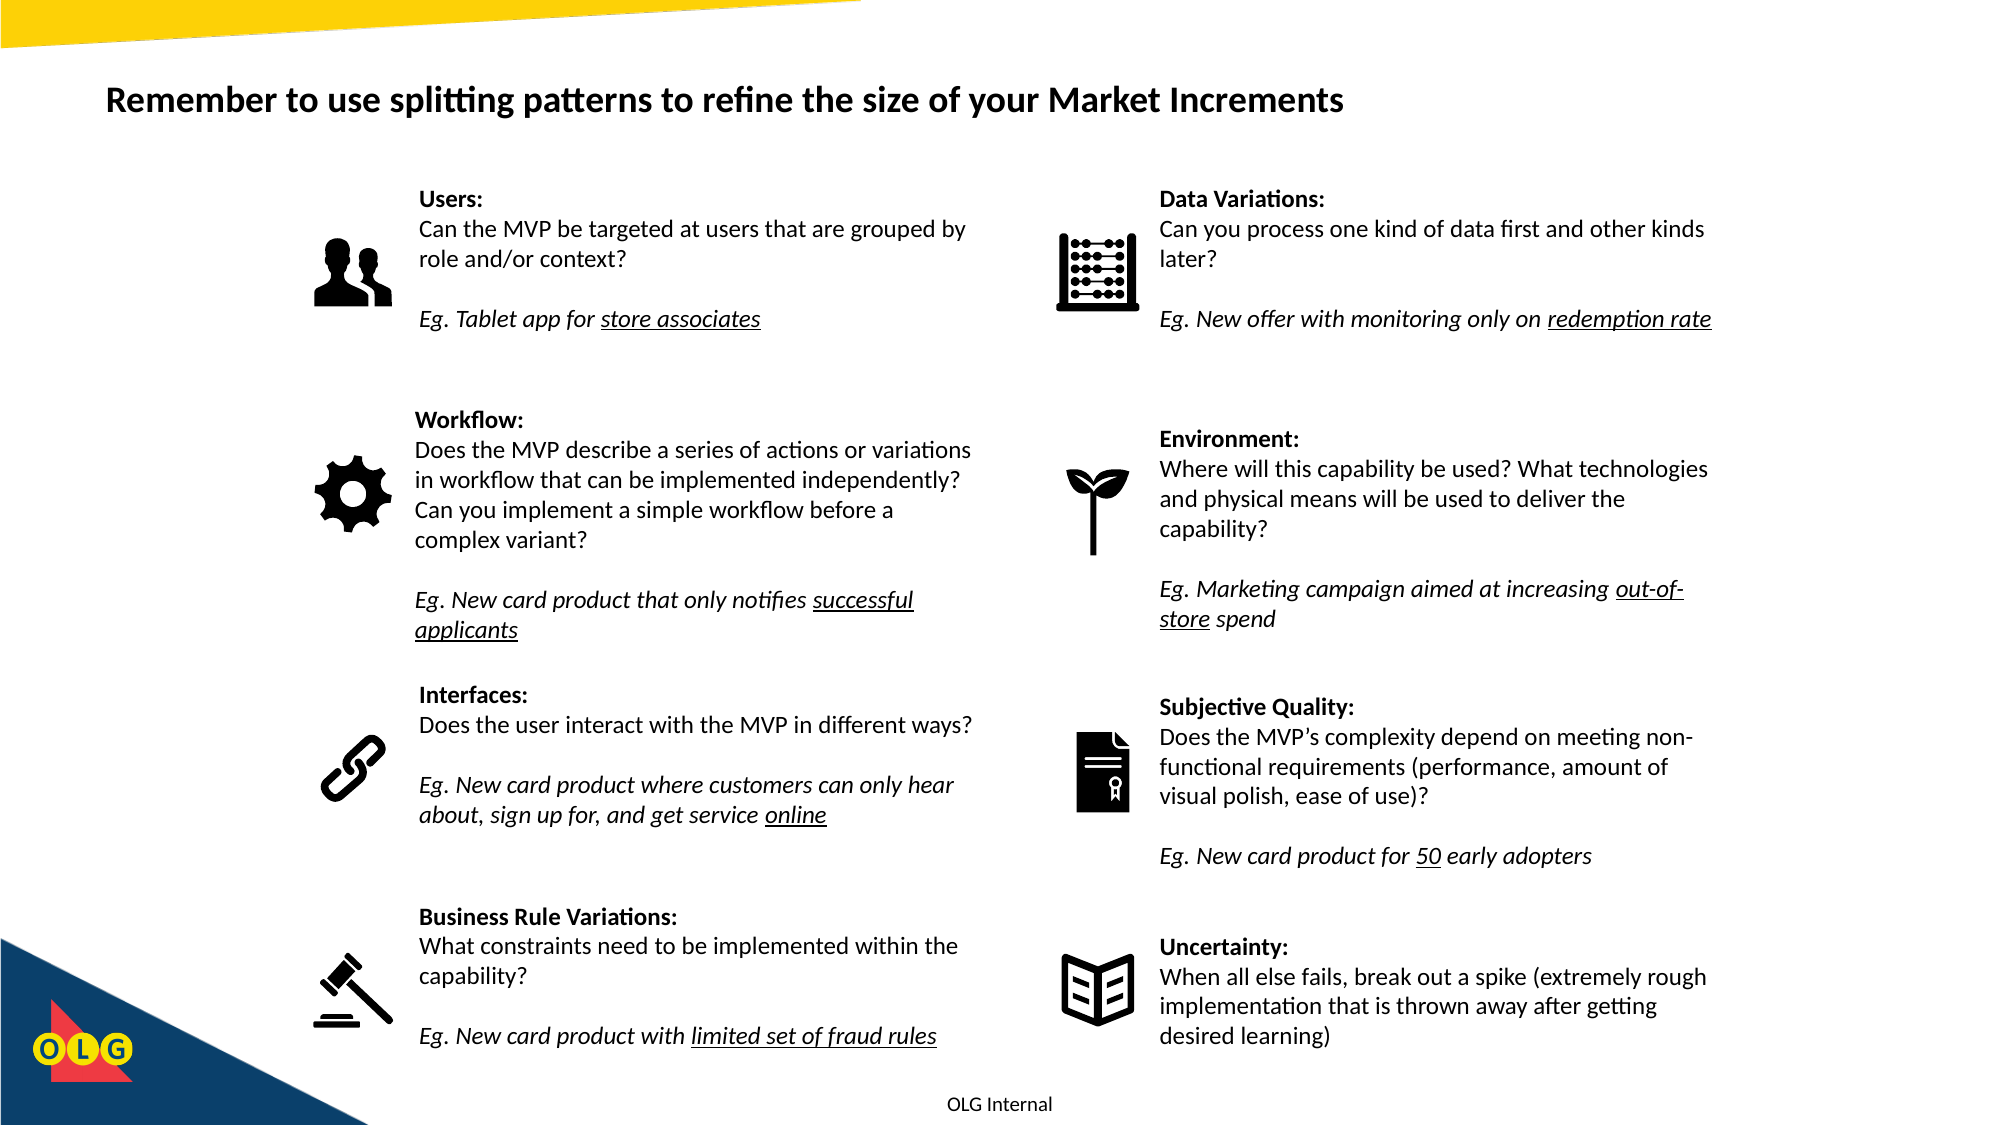

# Remember to use splitting patterns to refine the size of your Market Increments
Users:
Can the MVP be targeted at users that are grouped by role and/or context?

Eg. Tablet app for store associates

Data Variations:
Can you process one kind of data first and other kinds later?

Eg. New offer with monitoring only on redemption rate

Workflow:
Does the MVP describe a series of actions or variations in workflow that can be implemented independently? Can you implement a simple workflow before a complex variant?

Eg. New card product that only notifies successful applicants

Environment:
Where will this capability be used? What technologies and physical means will be used to deliver the capability?

Eg. Marketing campaign aimed at increasing out-of-store spend

Interfaces:
Does the user interact with the MVP in different ways?

Eg. New card product where customers can only hear about, sign up for, and get service online

Subjective Quality:
Does the MVP’s complexity depend on meeting non-functional requirements (performance, amount of visual polish, ease of use)?

Eg. New card product for 50 early adopters

Business Rule Variations:
What constraints need to be implemented within the capability?

Eg. New card product with limited set of fraud rules

Uncertainty:
When all else fails, break out a spike (extremely rough implementation that is thrown away after getting desired learning)